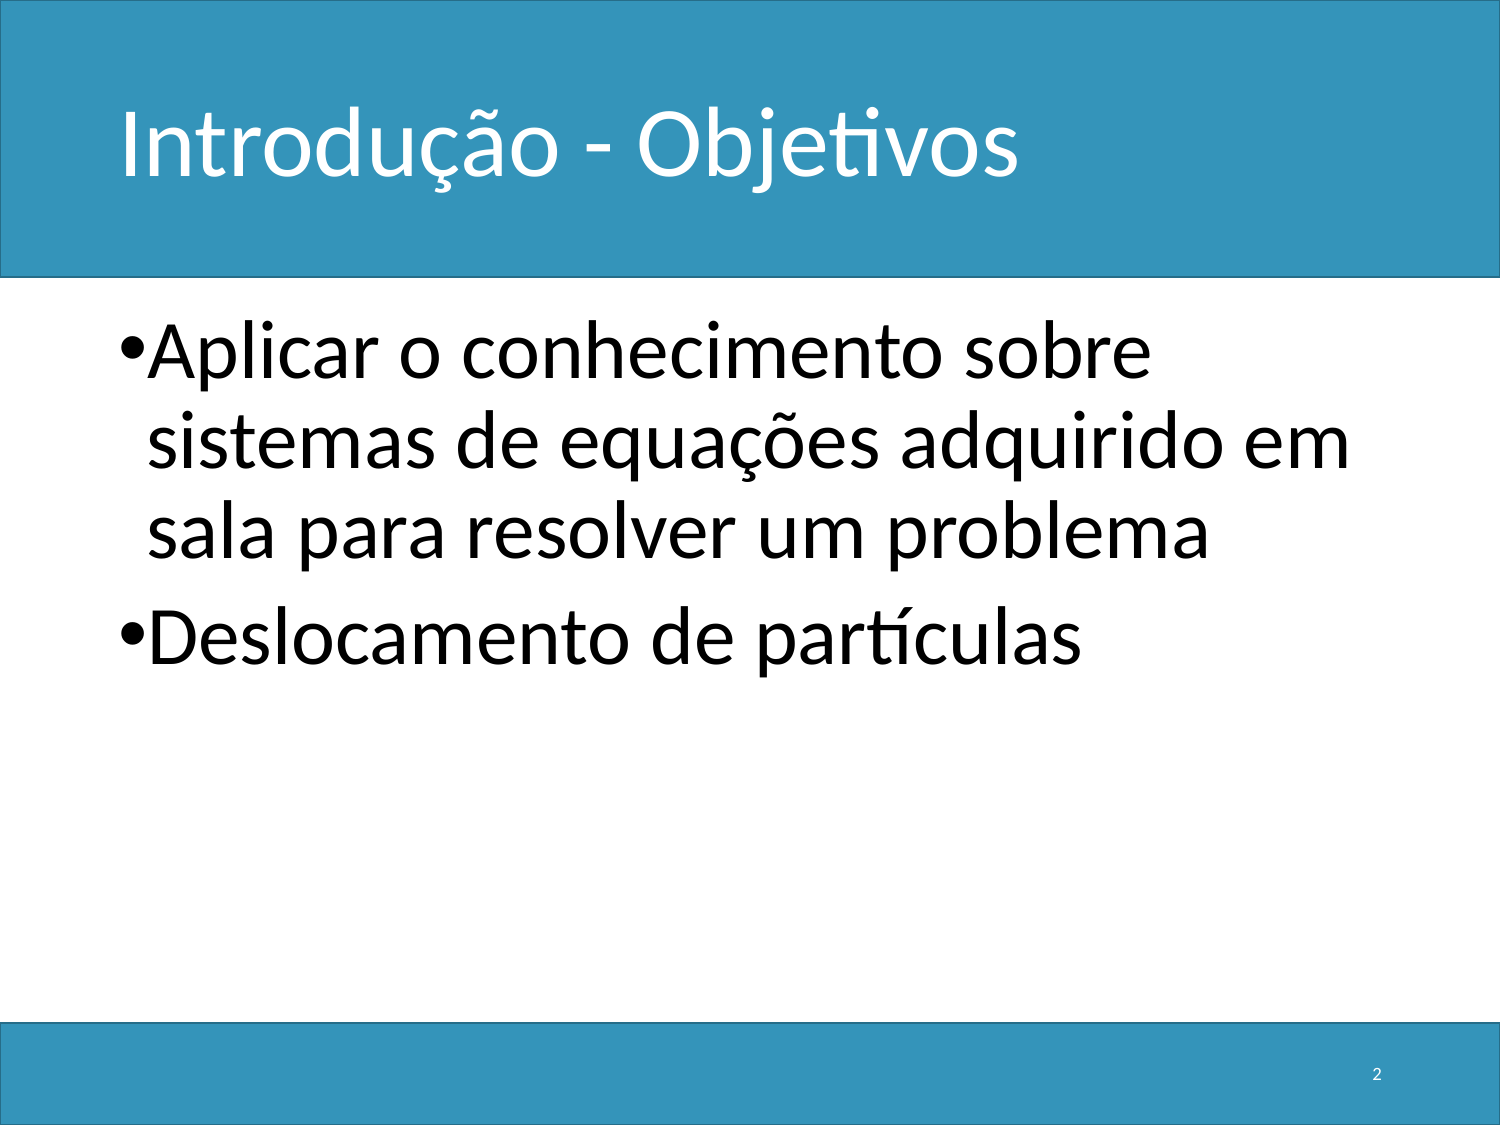

# Introdução - Objetivos
Aplicar o conhecimento sobre sistemas de equações adquirido em sala para resolver um problema
Deslocamento de partículas

2